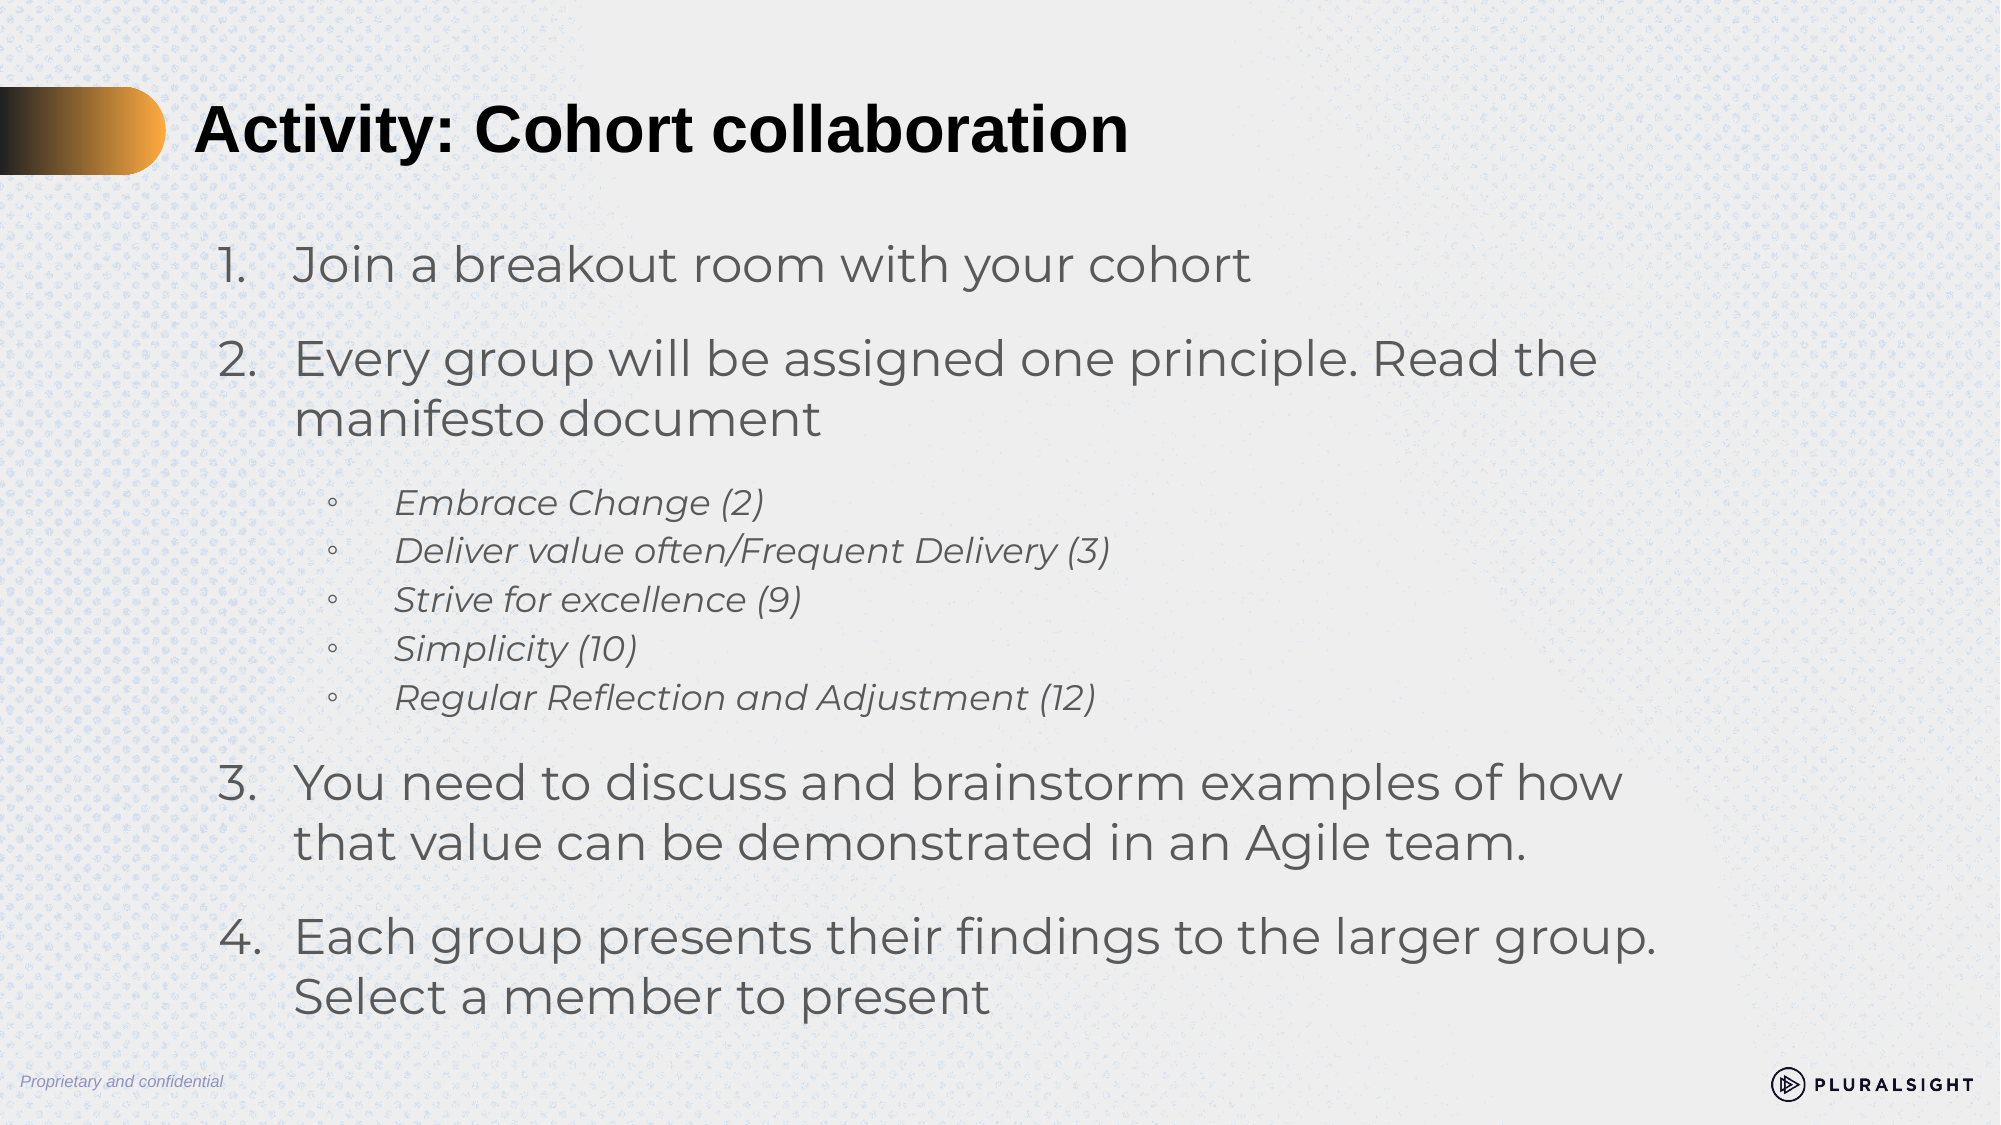

# Activity: Cohort collaboration
Join a breakout room with your cohort
Every group will be assigned one principle. Read the manifesto document
Embrace Change (2)
Deliver value often/Frequent Delivery (3)
Strive for excellence (9)
Simplicity (10)
Regular Reflection and Adjustment (12)
You need to discuss and brainstorm examples of how that value can be demonstrated in an Agile team.
Each group presents their findings to the larger group. Select a member to present